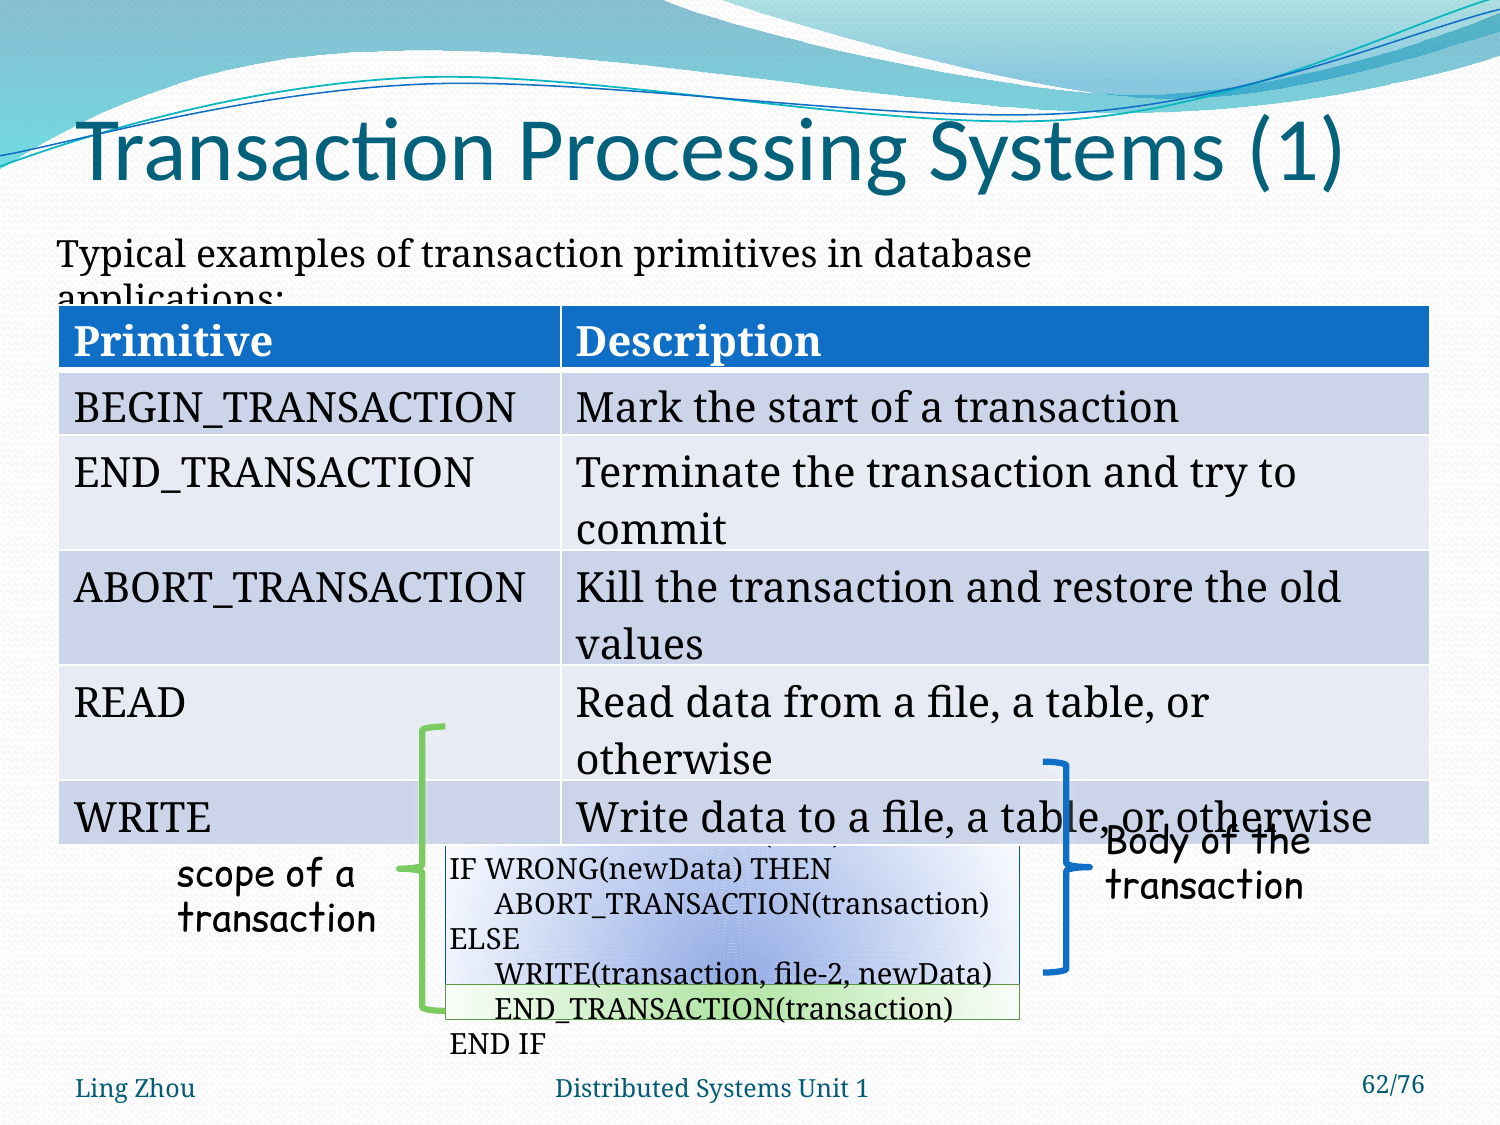

# Transaction Processing Systems (1)
Typical examples of transaction primitives in database applications:
| Primitive | Description |
| --- | --- |
| BEGIN\_TRANSACTION | Mark the start of a transaction |
| END\_TRANSACTION | Terminate the transaction and try to commit |
| ABORT\_TRANSACTION | Kill the transaction and restore the old values |
| READ | Read data from a file, a table, or otherwise |
| WRITE | Write data to a file, a table, or otherwise |
BEGIN_TRANSACTION(server, transaction)
READ(transaction, file-1, data)
WRITE(transaction, file-2, data)
newData := MODIFIED(data)
IF WRONG(newData) THEN
	ABORT_TRANSACTION(transaction)
ELSE
	WRITE(transaction, file-2, newData)
	END_TRANSACTION(transaction)
END IF

Delimit the scope of a transaction
Body of the transaction

Ling Zhou
Distributed Systems Unit 1
62/76